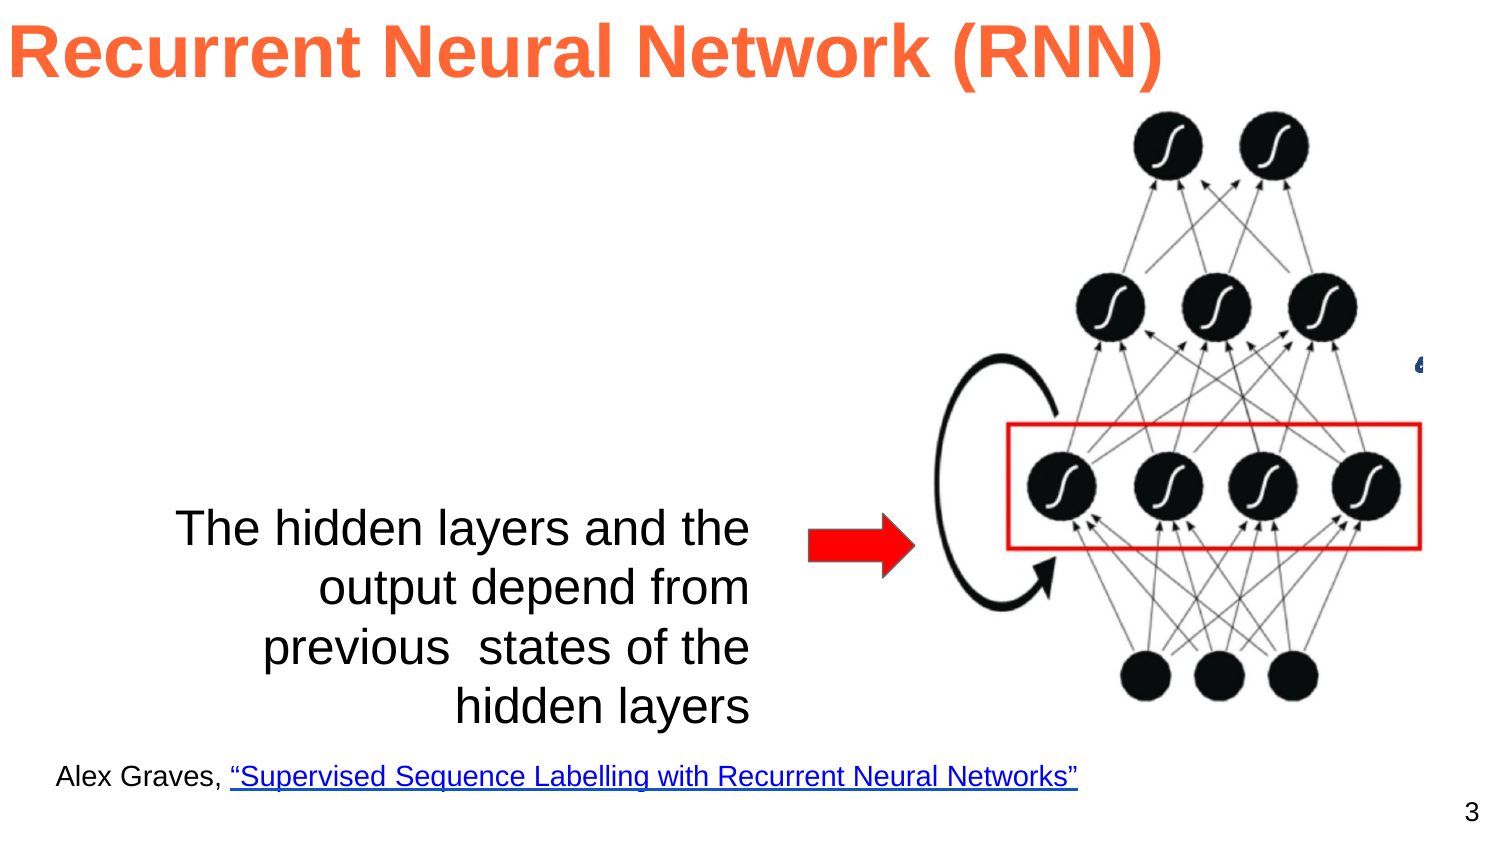

Recurrent Neural Network (RNN)

The hidden layers and the  output depend from previous  states of the hidden layers

Alex Graves, “Supervised Sequence Labelling with Recurrent Neural Networks”
3